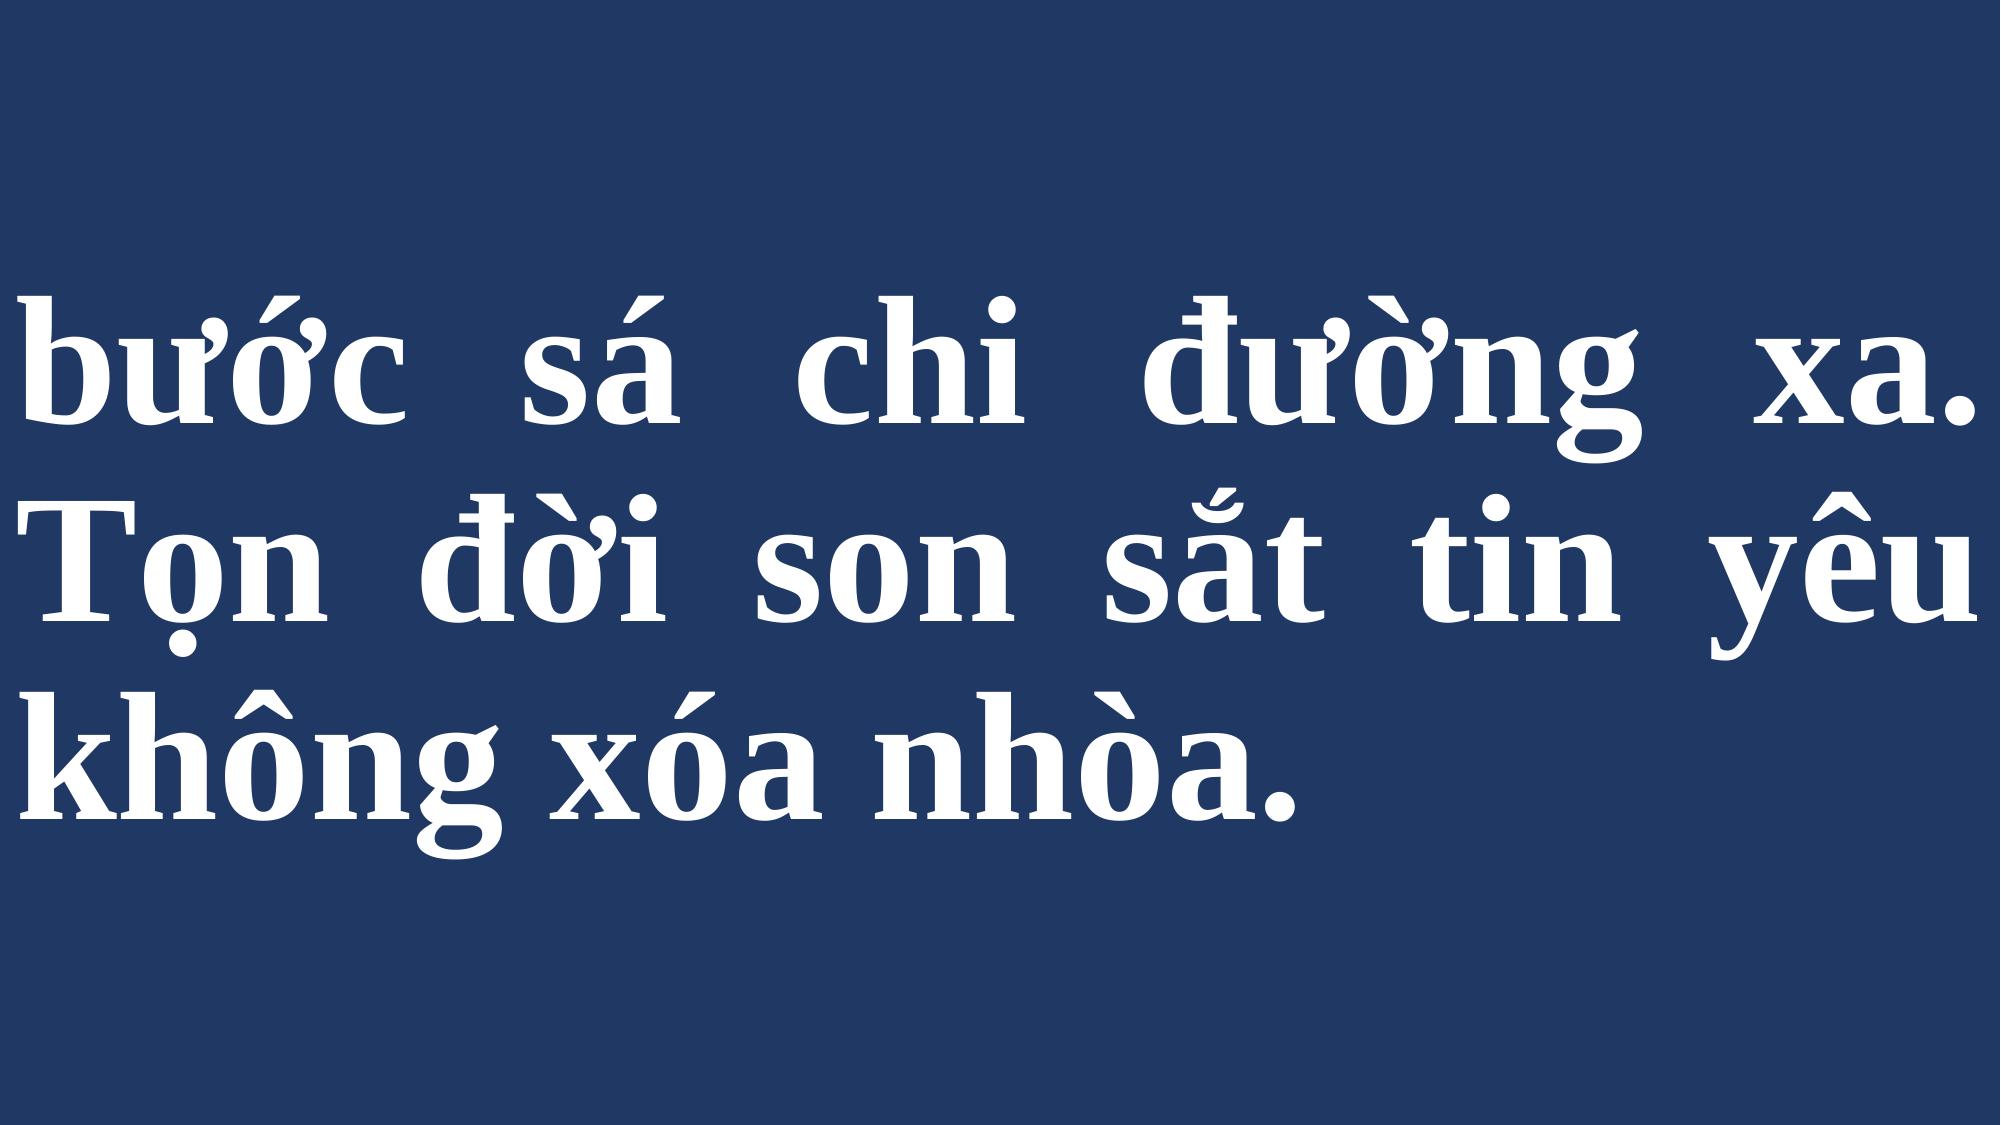

# bước sá chi đường xa. Tọn đời son sắt tin yêu không xóa nhòa.